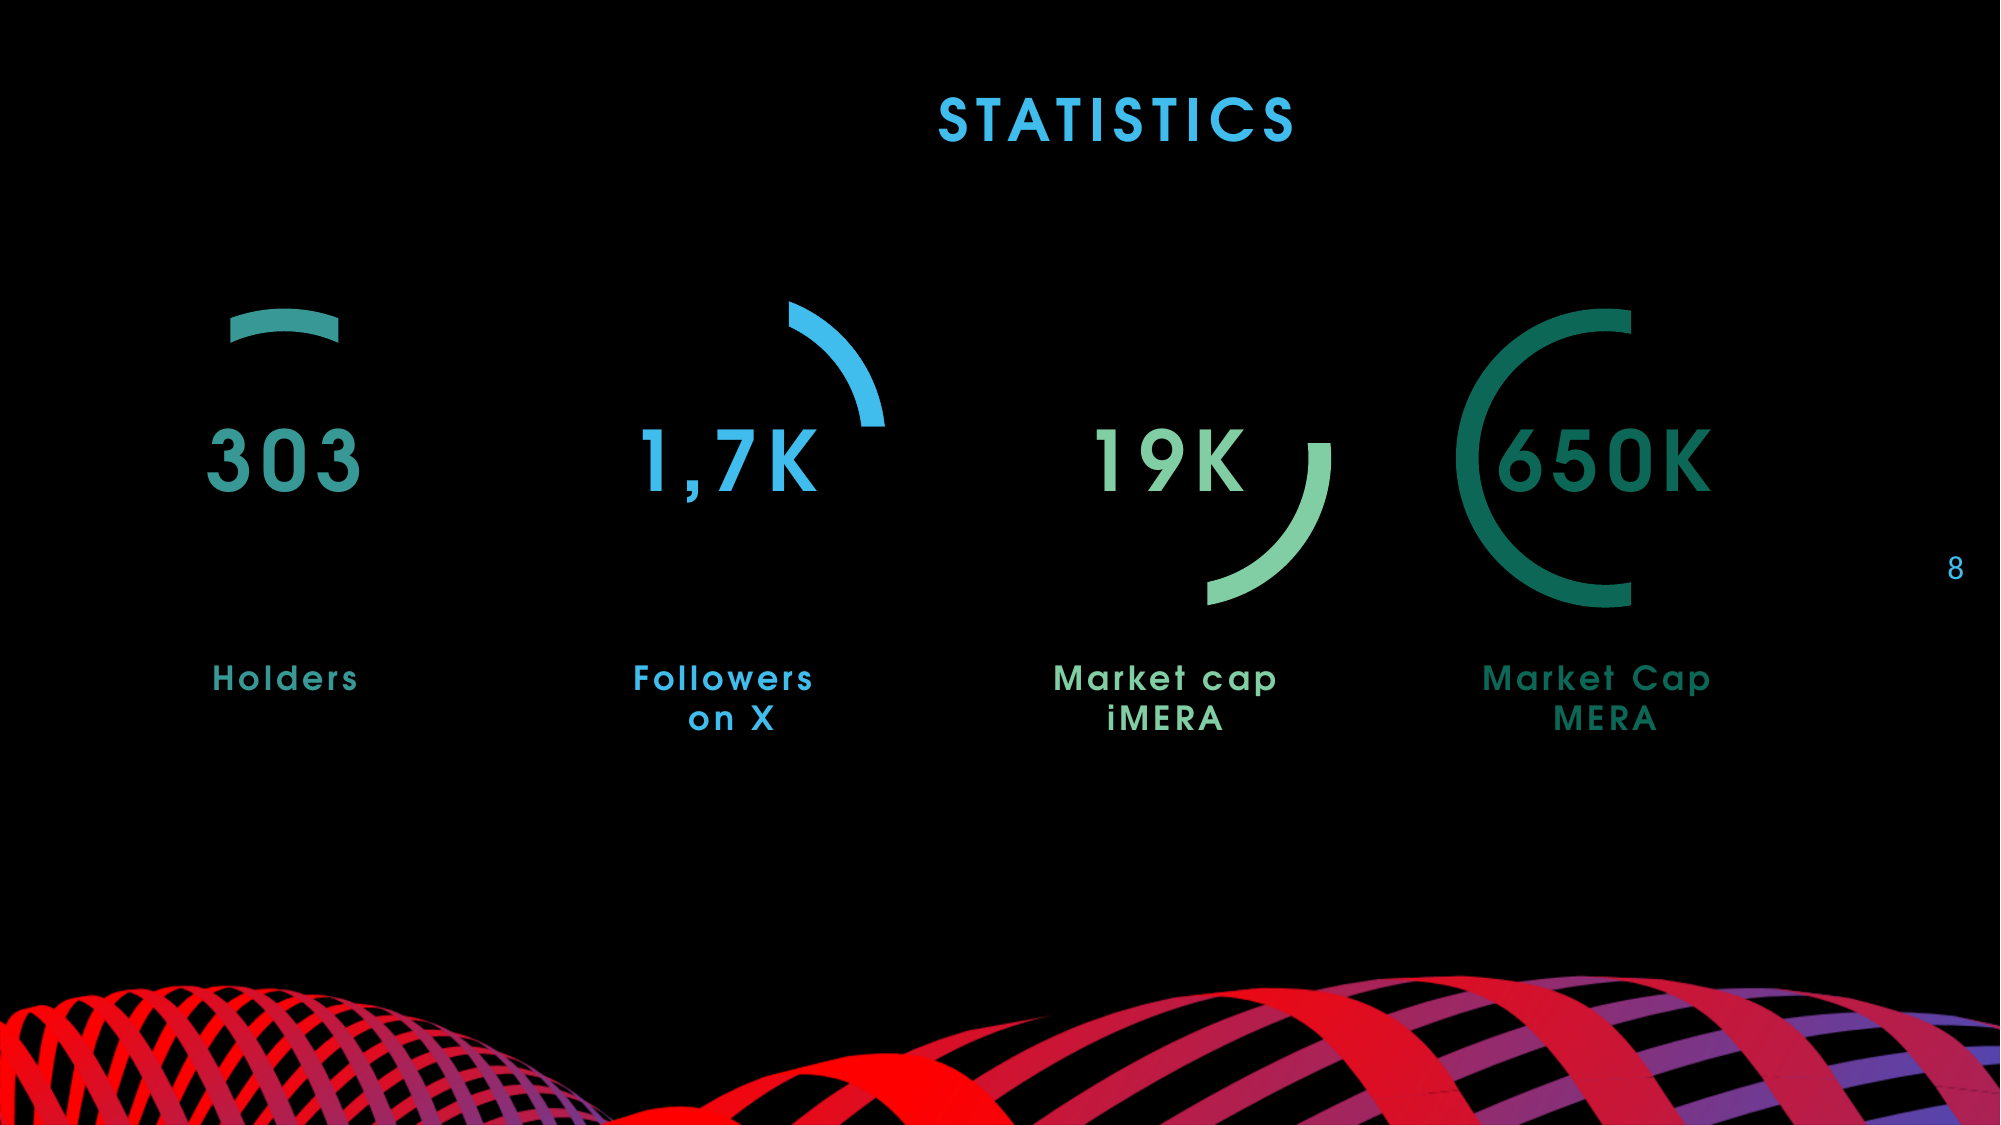

# statistics

TITEL PRESENTATIE

303
1,7K
19K
650K
8
Holders

Followers
 on X
Market cap
iMERA
Market Cap
MERA
Inkomsten die zijn verkregen uit huur van onroerend goed
Bedrag verkregen via andere investeerders
Beschikbare liquide middelen
Aantal aandelen dat is geconverteerd naar USD